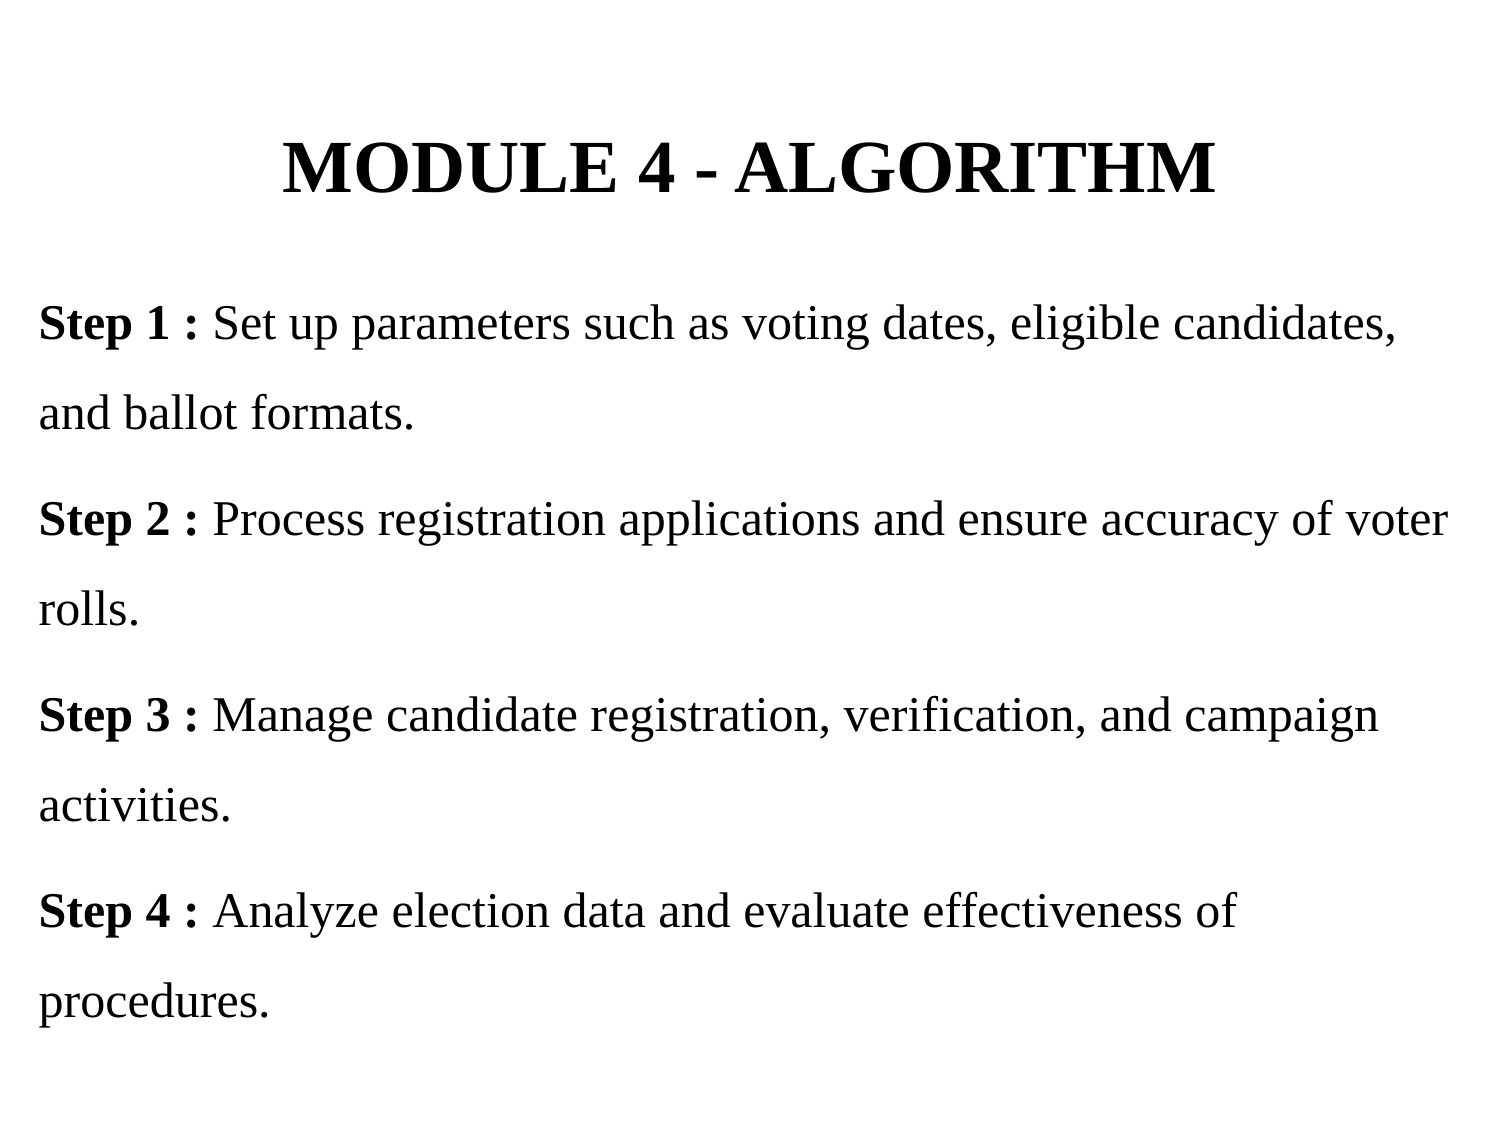

# MODULE 4 - ALGORITHM
Step 1 : Set up parameters such as voting dates, eligible candidates, and ballot formats.
Step 2 : Process registration applications and ensure accuracy of voter rolls.
Step 3 : Manage candidate registration, verification, and campaign activities.
Step 4 : Analyze election data and evaluate effectiveness of procedures.